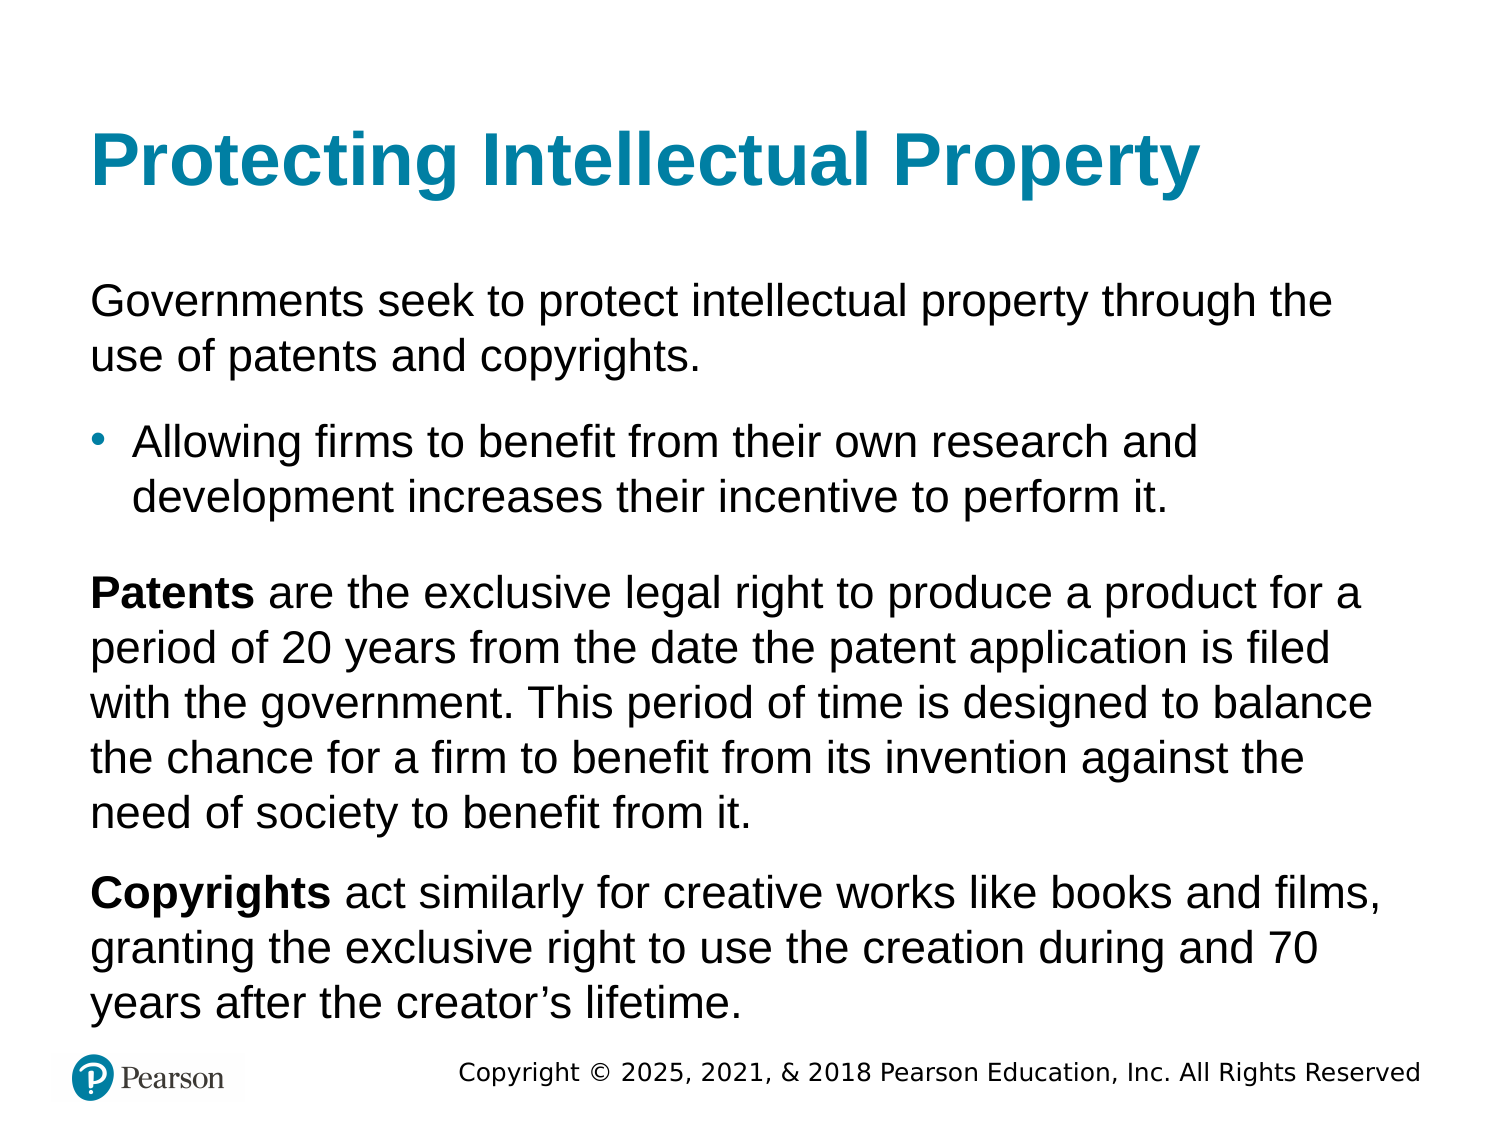

# Protecting Intellectual Property
Governments seek to protect intellectual property through the use of patents and copyrights.
Allowing firms to benefit from their own research and development increases their incentive to perform it.
Patents are the exclusive legal right to produce a product for a period of 20 years from the date the patent application is filed with the government. This period of time is designed to balance the chance for a firm to benefit from its invention against the need of society to benefit from it.
Copyrights act similarly for creative works like books and films, granting the exclusive right to use the creation during and 70 years after the creator’s lifetime.